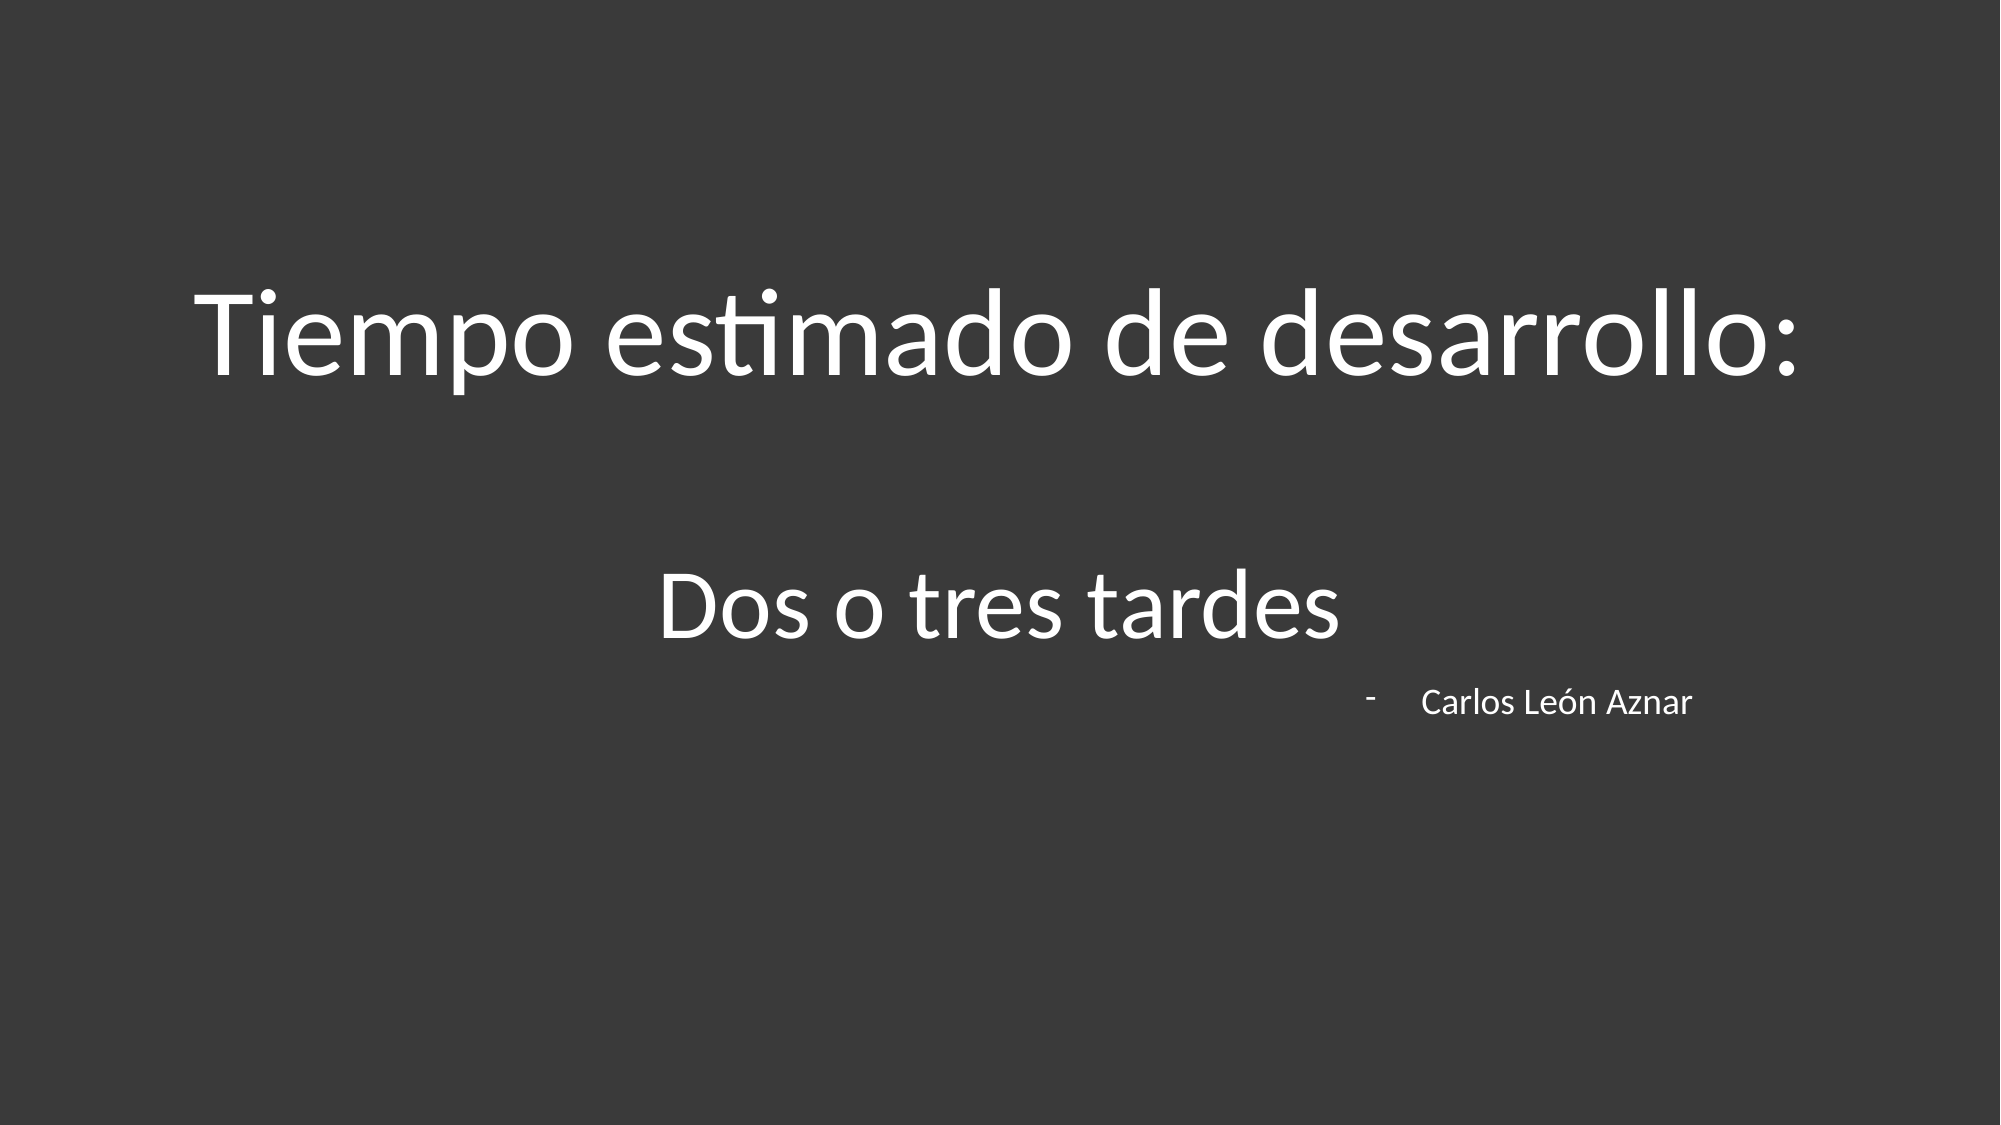

Tiempo estimado de desarrollo:
Dos o tres tardes
Carlos León Aznar
Entrevistas